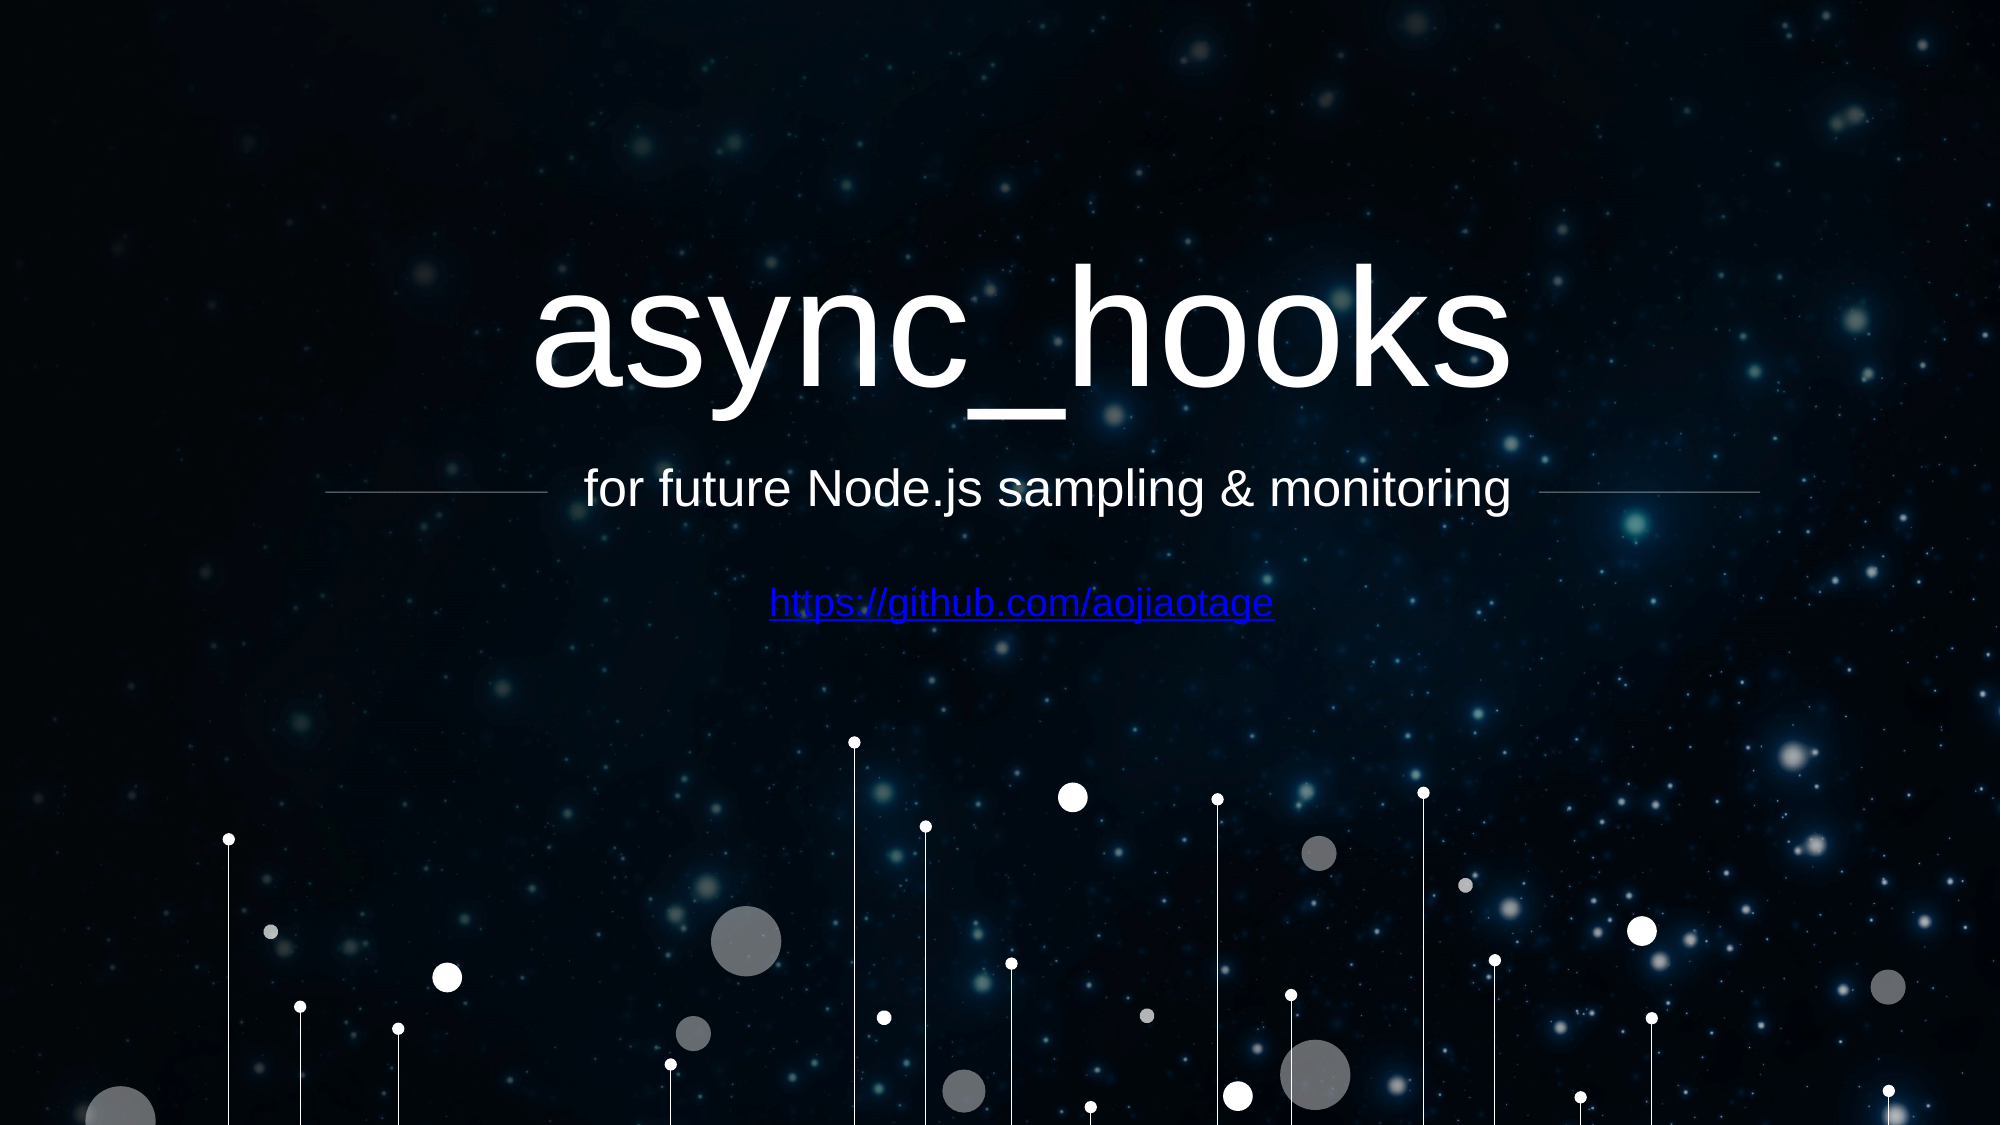

async_hooks
for future Node.js sampling & monitoring

https://github.com/aojiaotage